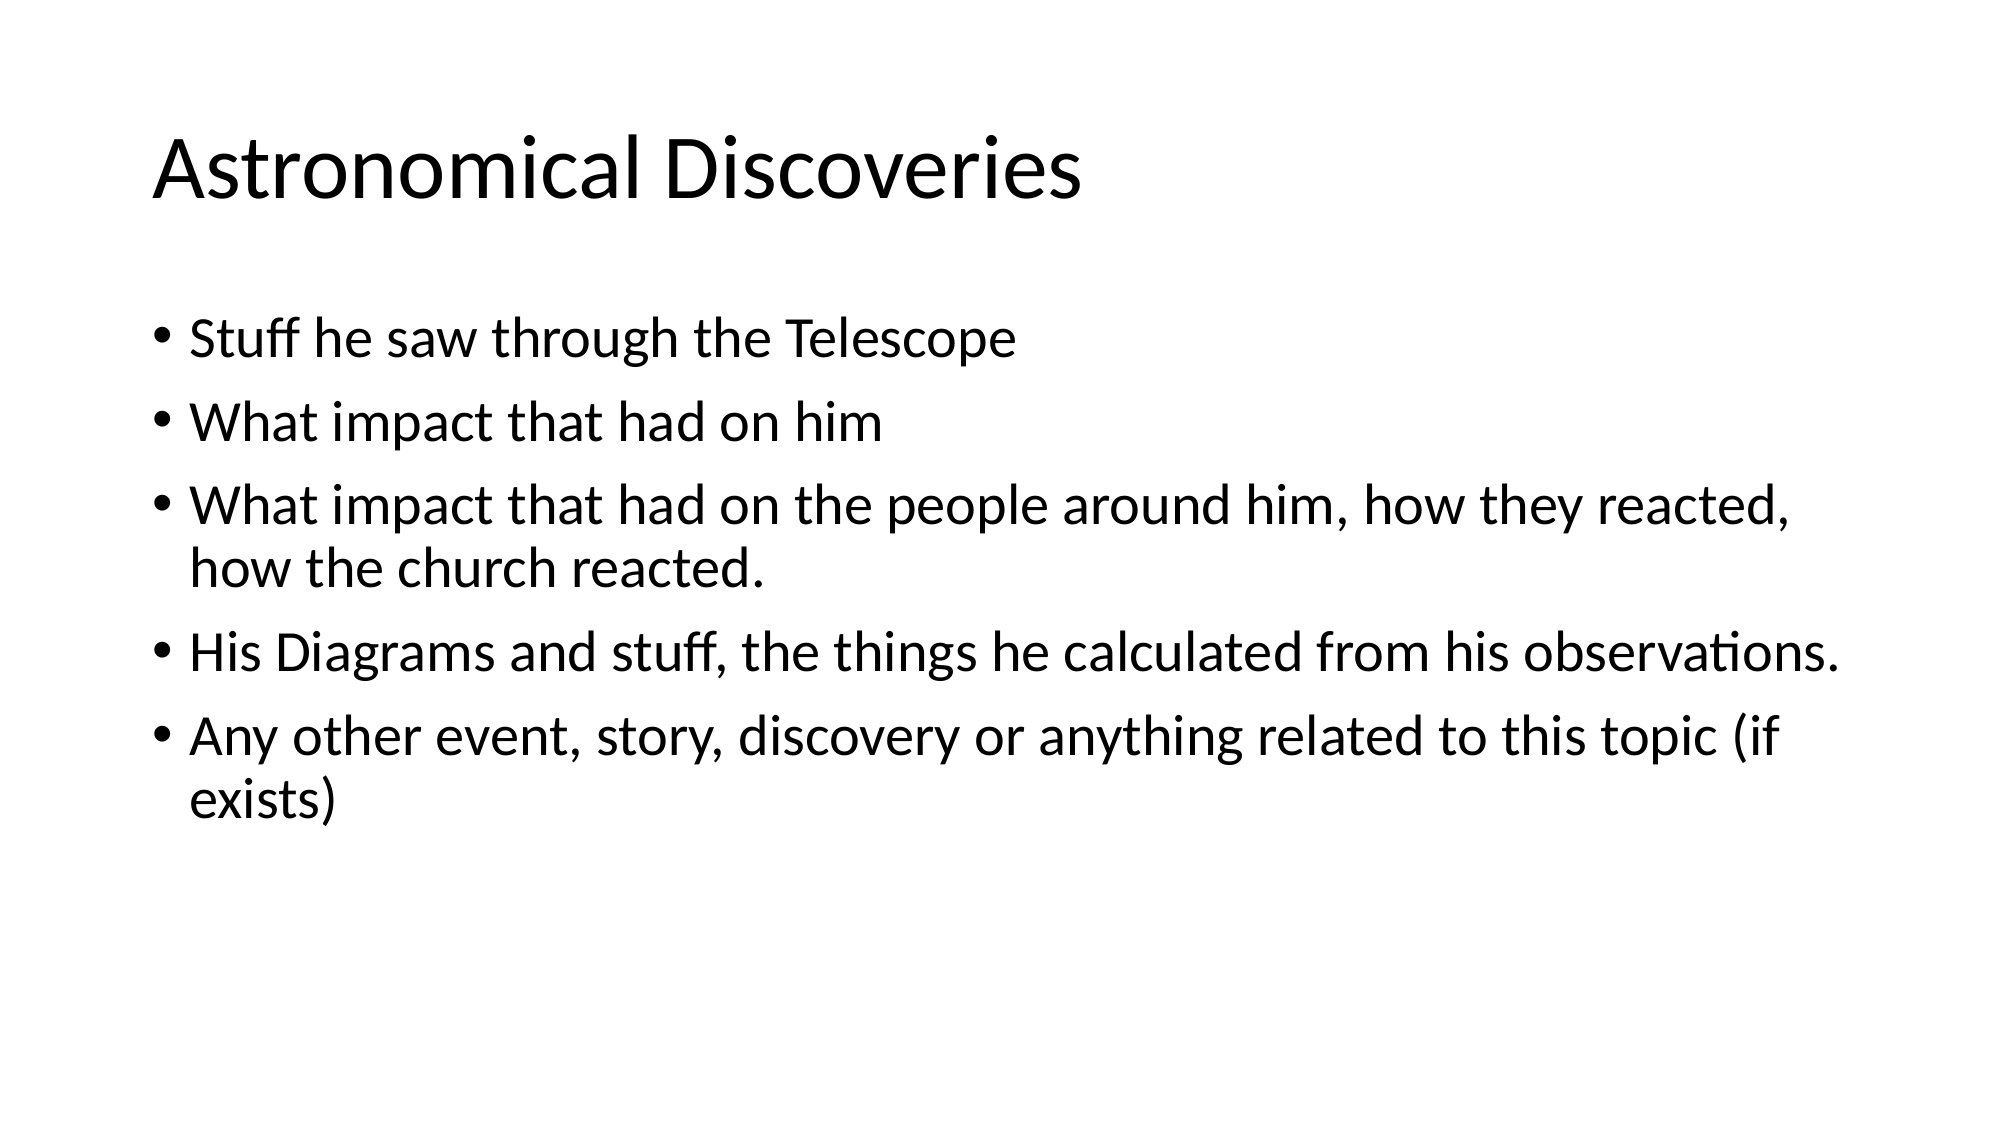

# Astronomical Discoveries
Stuff he saw through the Telescope
What impact that had on him
What impact that had on the people around him, how they reacted, how the church reacted.
His Diagrams and stuff, the things he calculated from his observations.
Any other event, story, discovery or anything related to this topic (if exists)